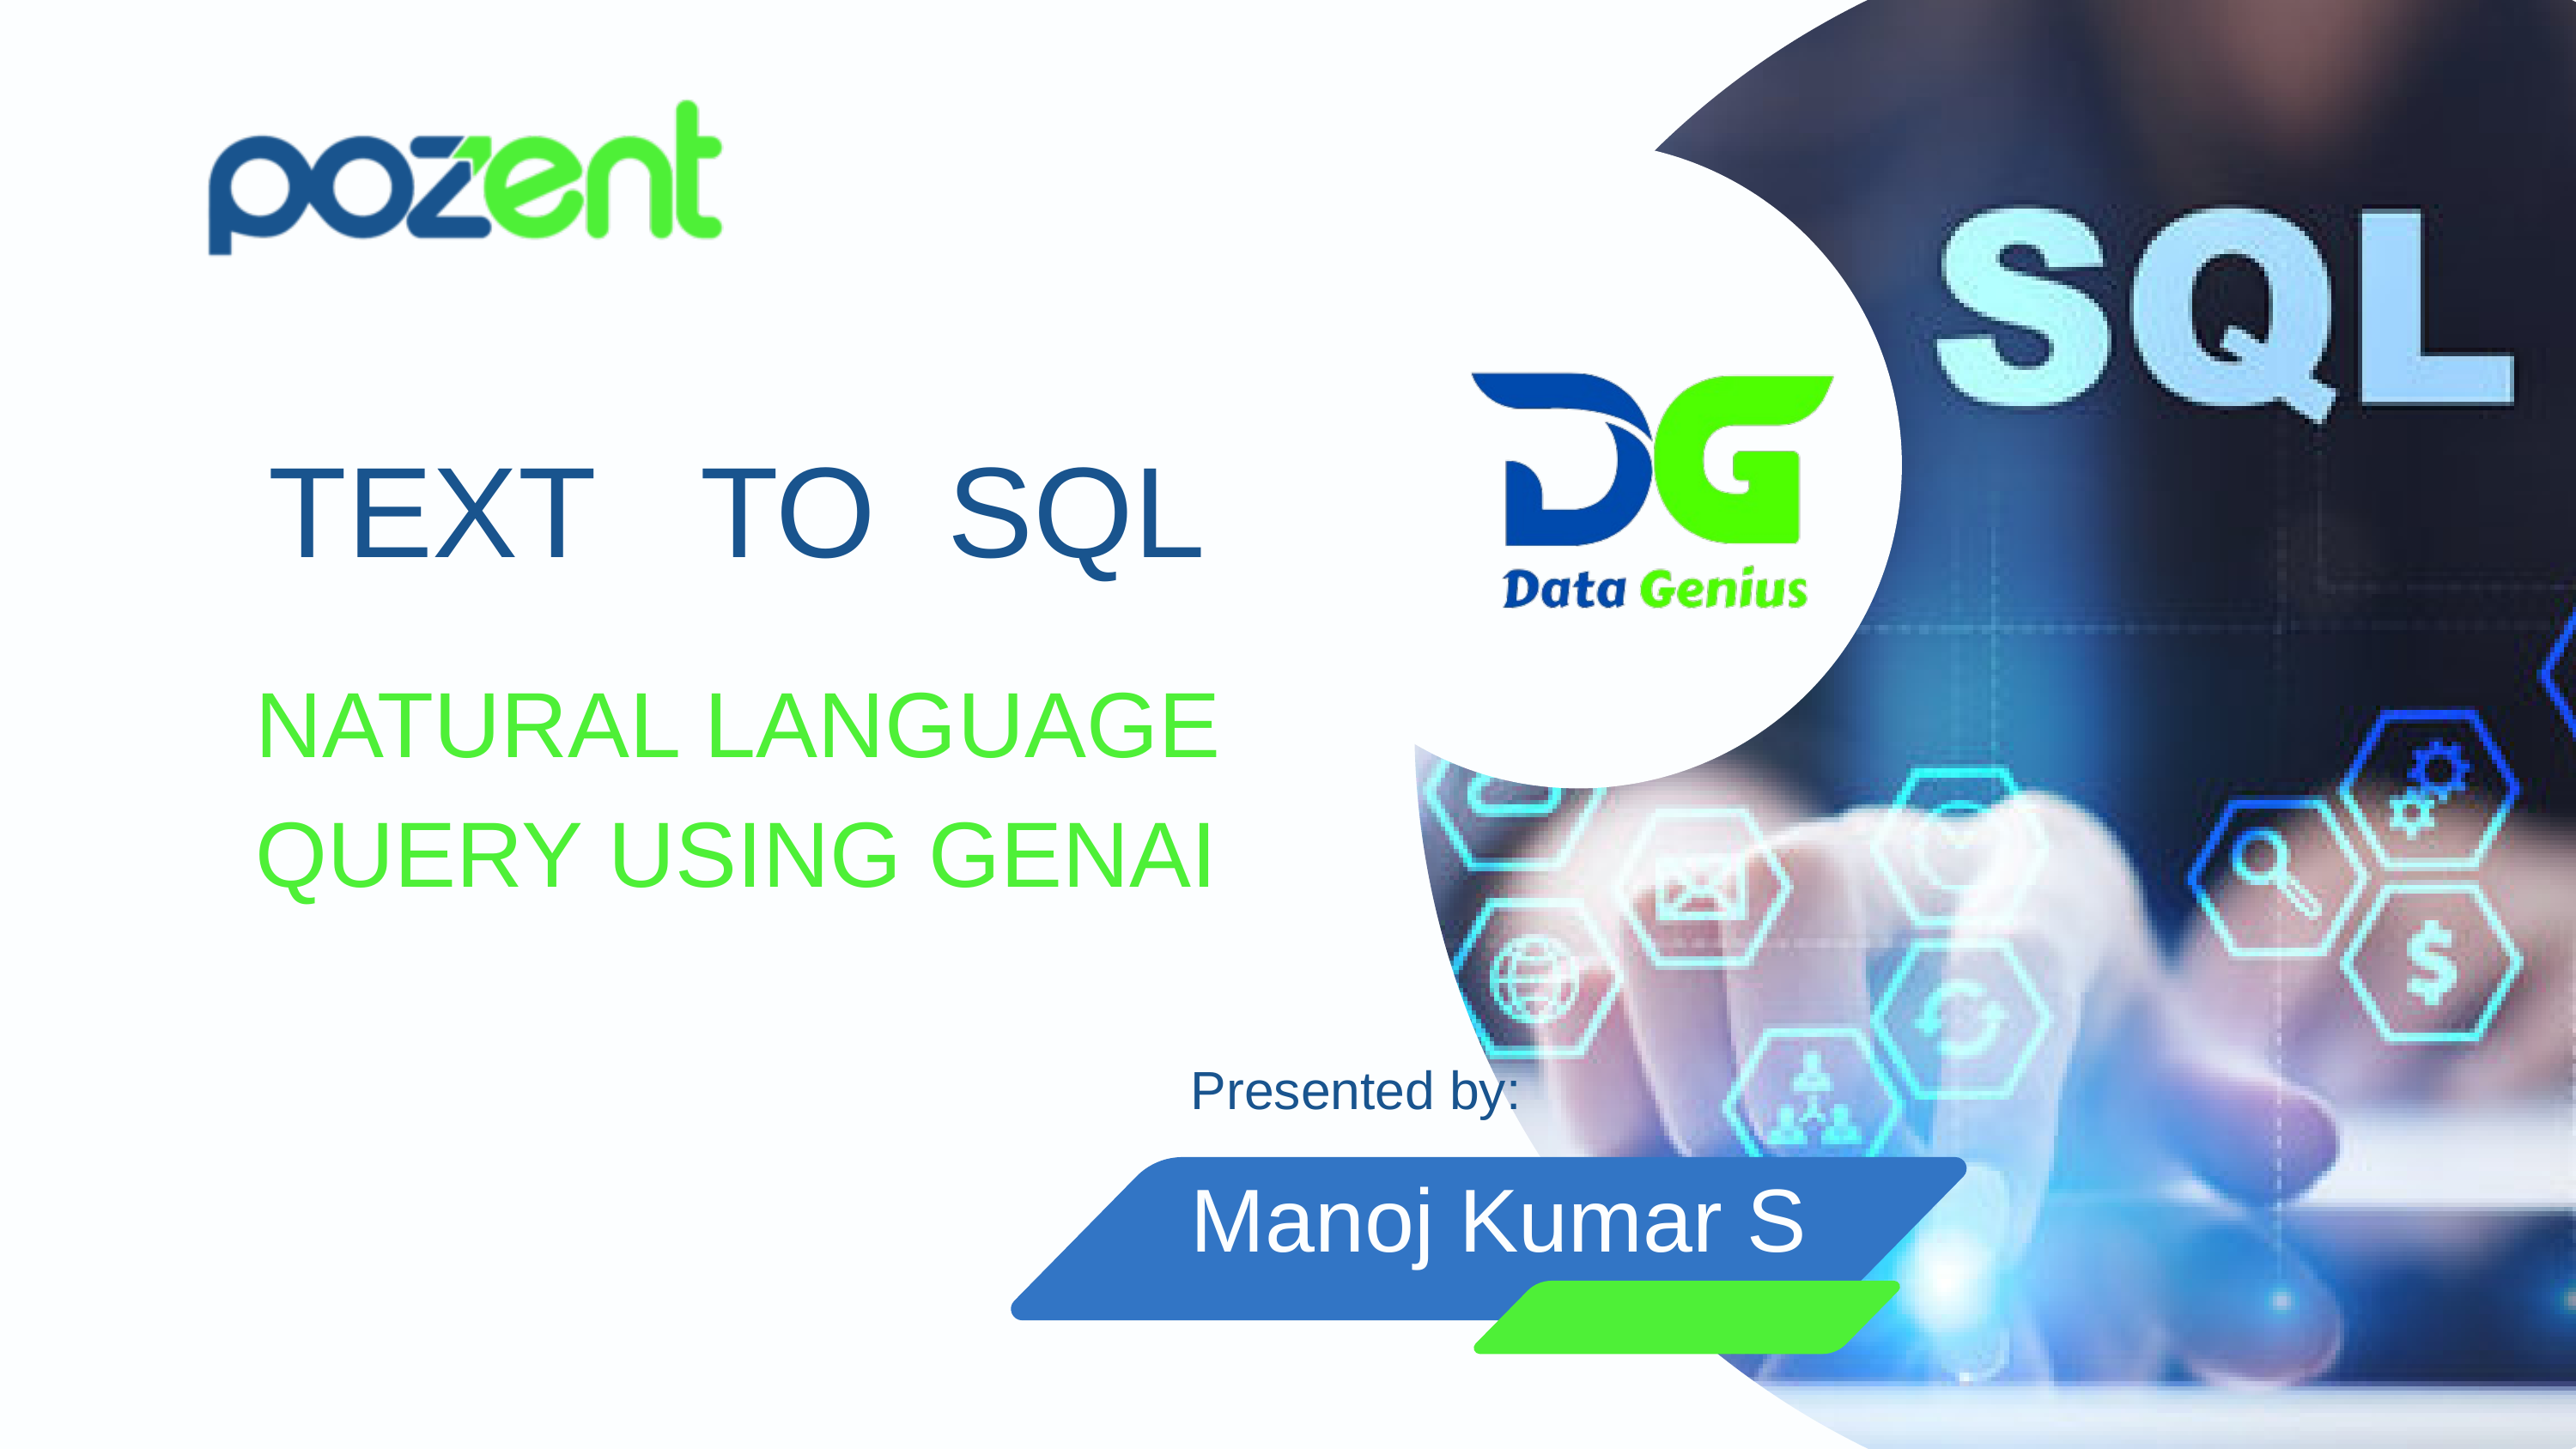

TEXT   TO  SQL
NATURAL LANGUAGE QUERY USING GENAI

Presented by:

Manoj Kumar S